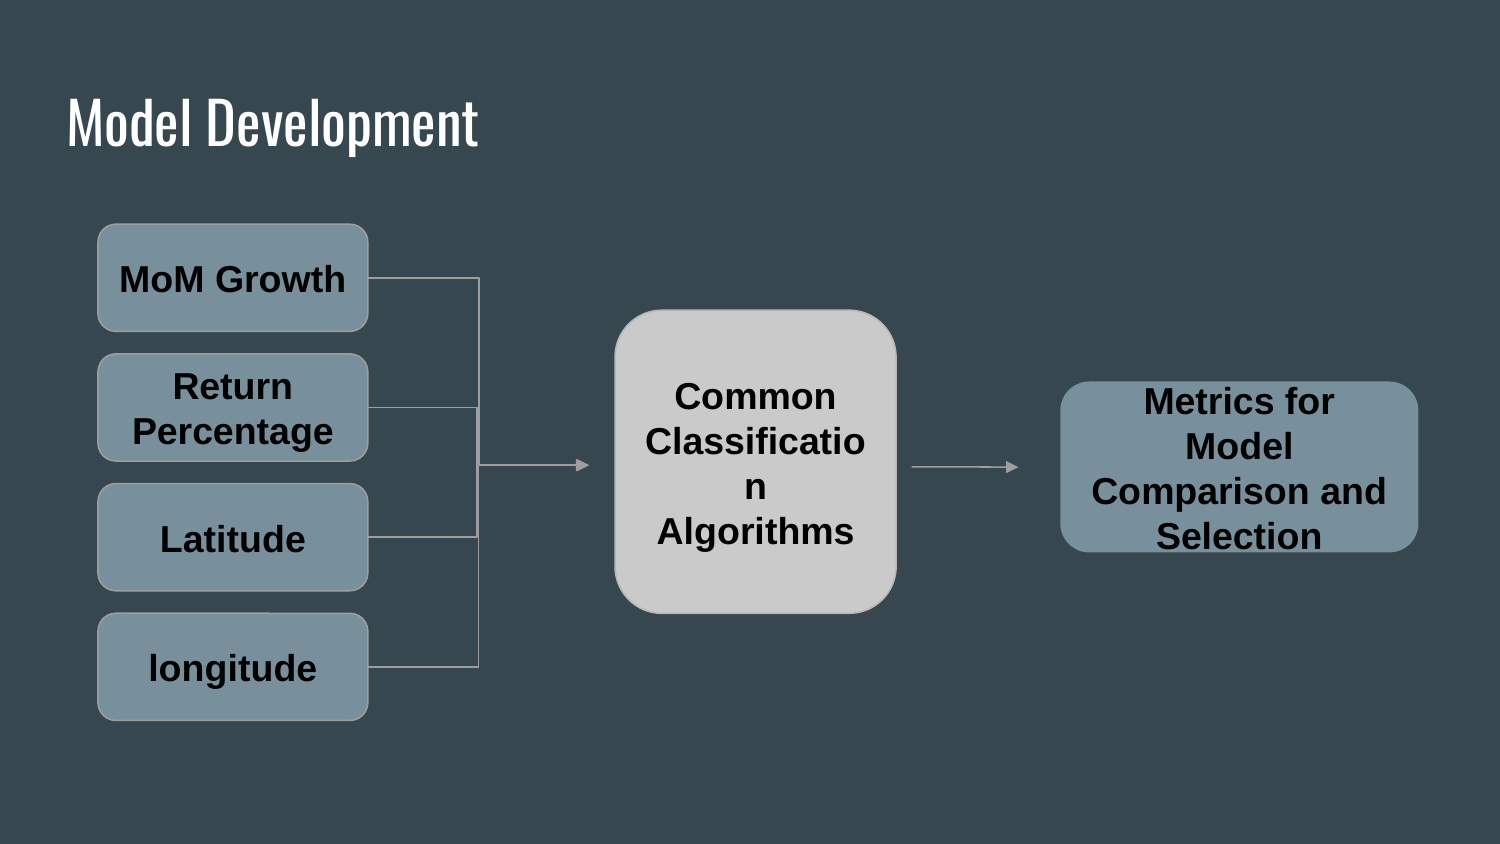

# Model Development
MoM Growth
Common Classification Algorithms
Return Percentage
Metrics for Model Comparison and Selection
Latitude
longitude